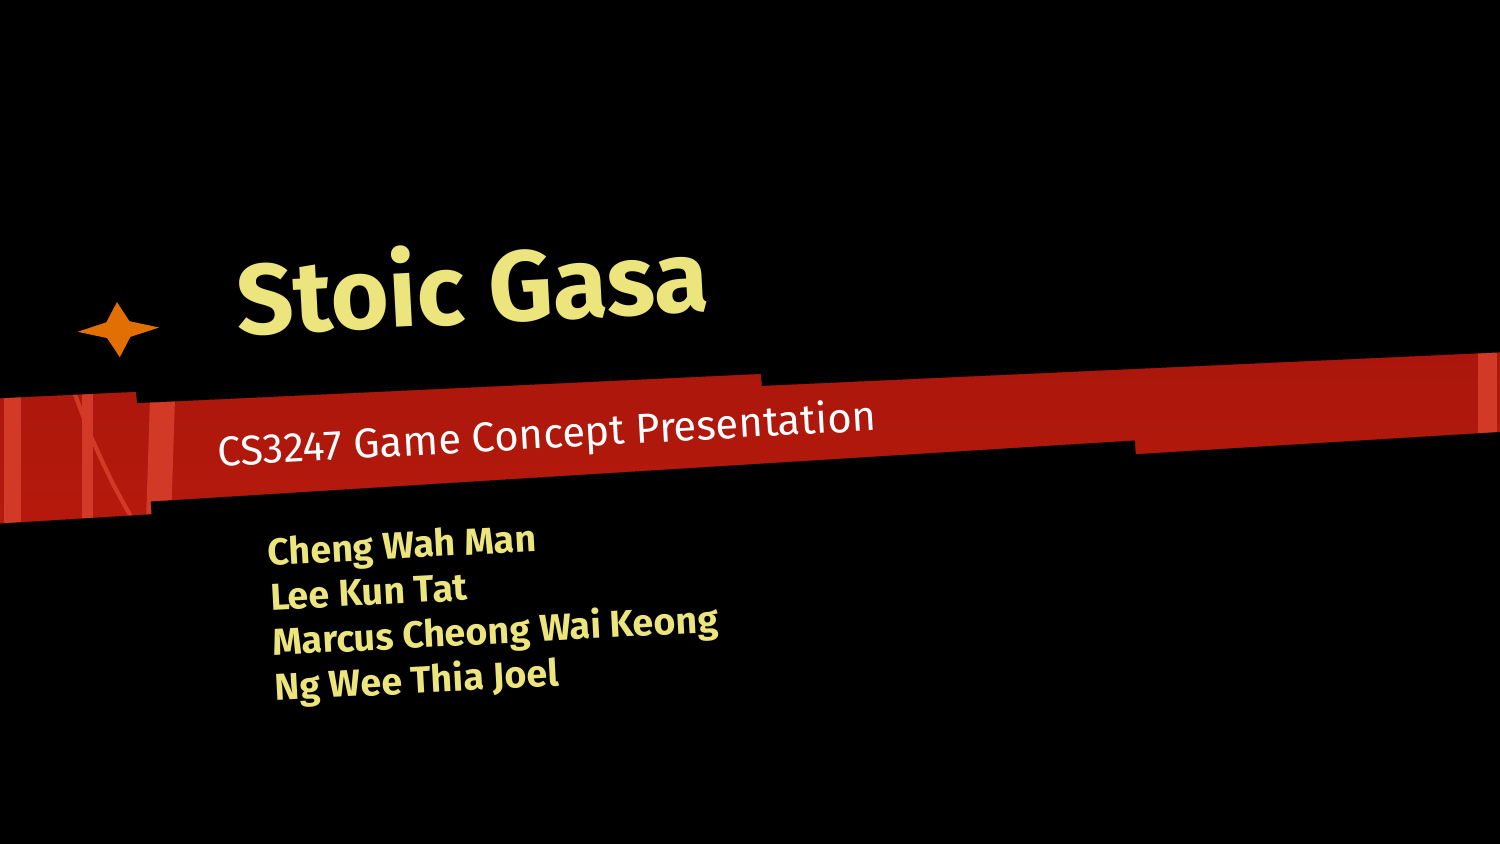

# Stoic Gasa
CS3247 Game Concept Presentation
Cheng Wah Man
Lee Kun Tat
Marcus Cheong Wai Keong
Ng Wee Thia Joel